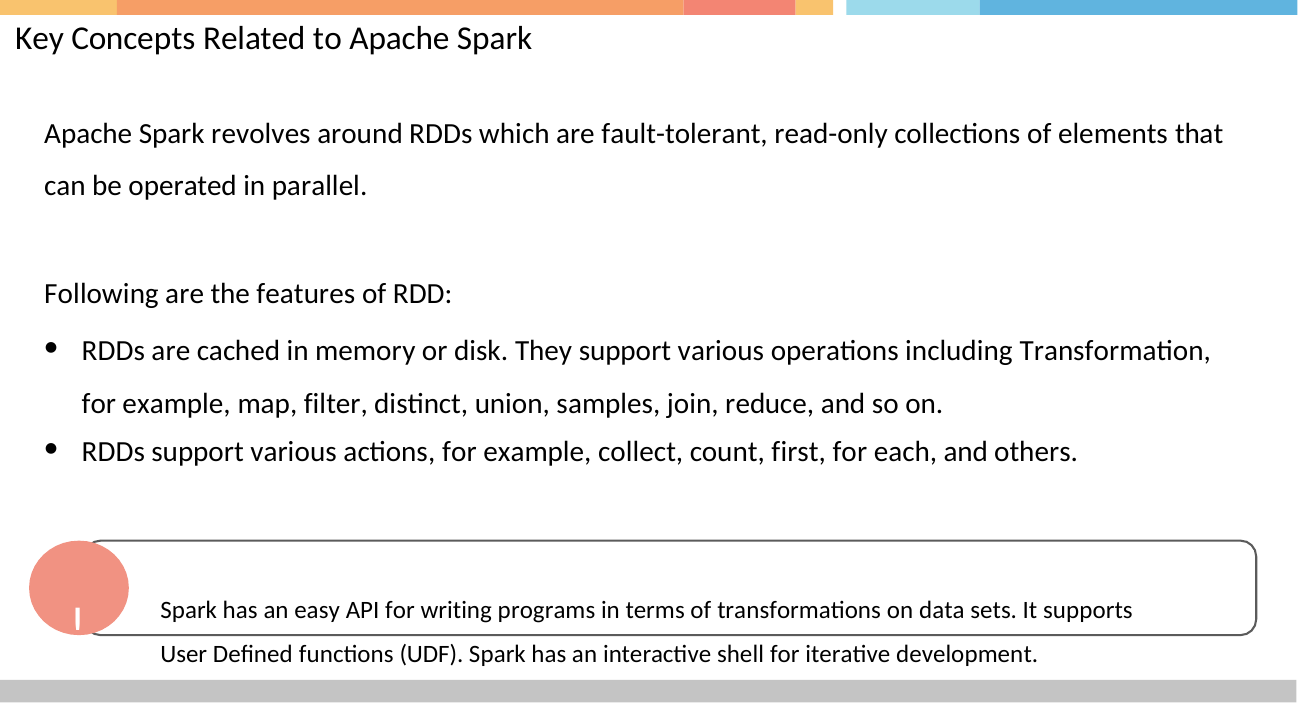

# Key Concepts Related to Apache Spark

Apache Spark revolves around RDDs which are fault-tolerant, read-only collections of elements that
can be operated in parallel.

Following are the features of RDD:
RDDs are cached in memory or disk. They support various operations including Transformation, for example, map, filter, distinct, union, samples, join, reduce, and so on.
RDDs support various actions, for example, collect, count, first, for each, and others.

!	Spark has an easy API for writing programs in terms of transformations on data sets. It supports User Defined functions (UDF). Spark has an interactive shell for iterative development.